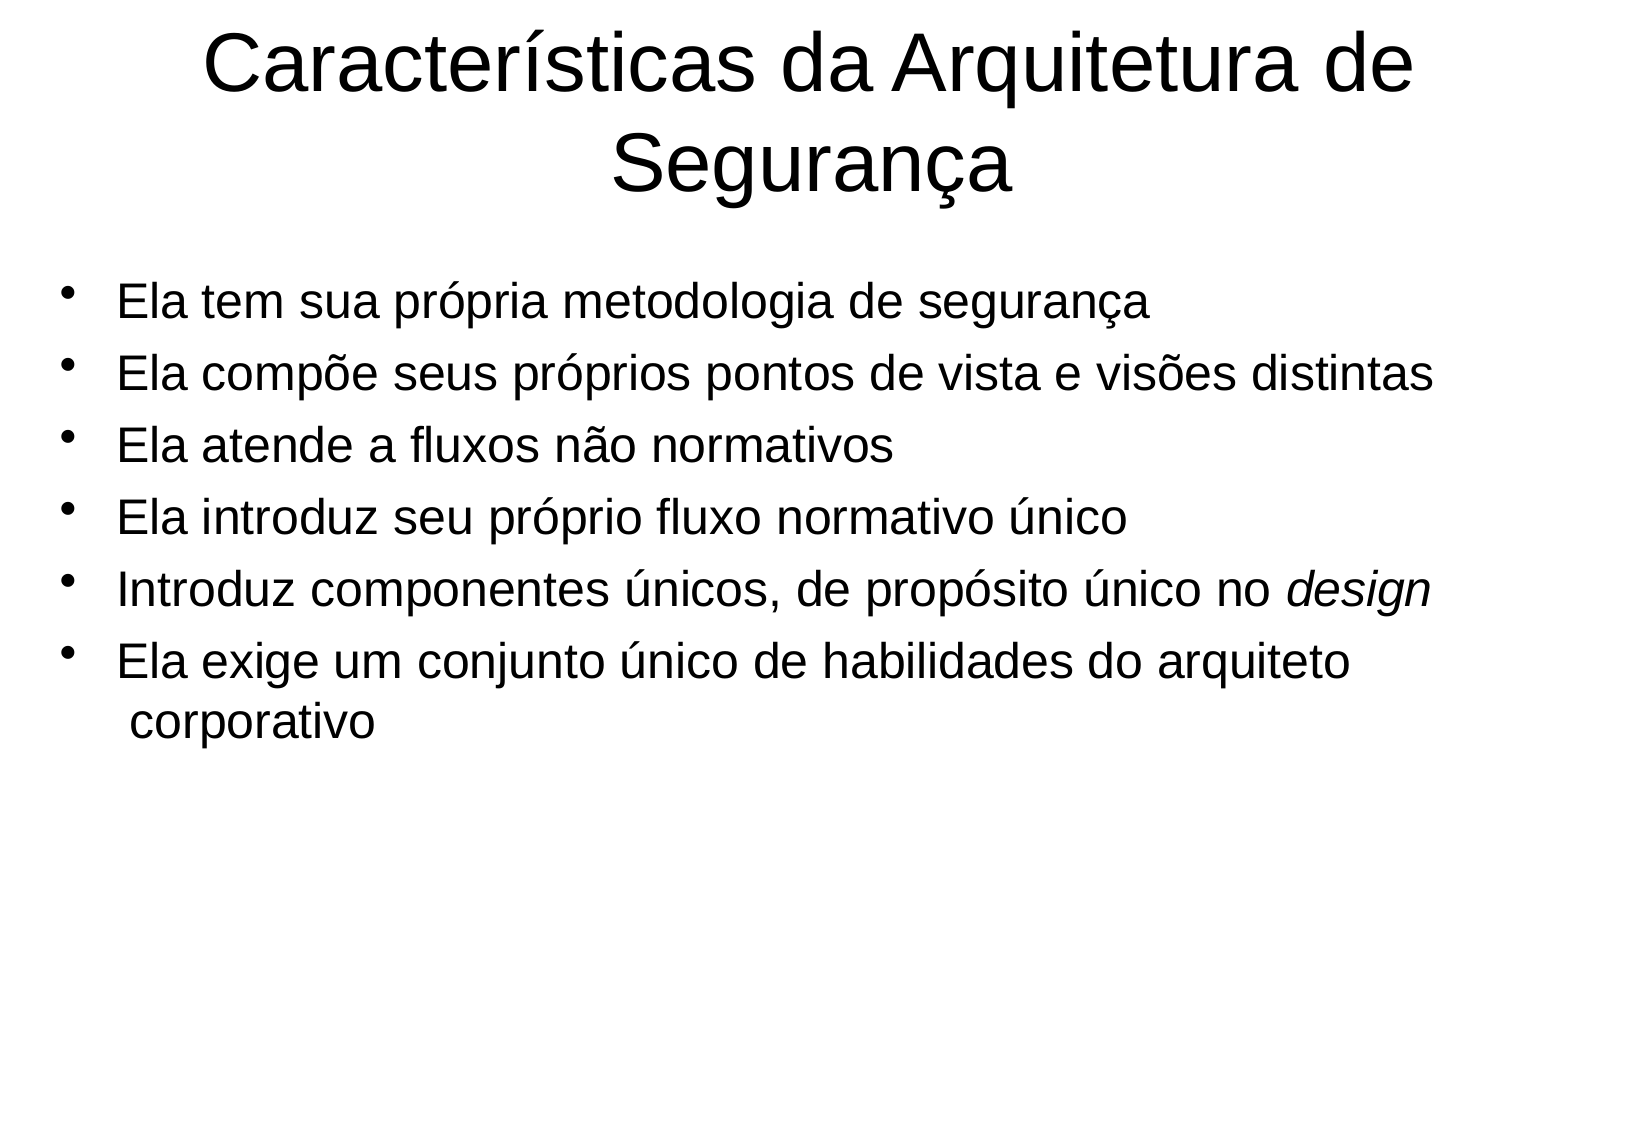

# Características da Arquitetura de Segurança
Ela tem sua própria metodologia de segurança
Ela compõe seus próprios pontos de vista e visões distintas
Ela atende a fluxos não normativos
Ela introduz seu próprio fluxo normativo único
Introduz componentes únicos, de propósito único no design
Ela exige um conjunto único de habilidades do arquiteto  corporativo